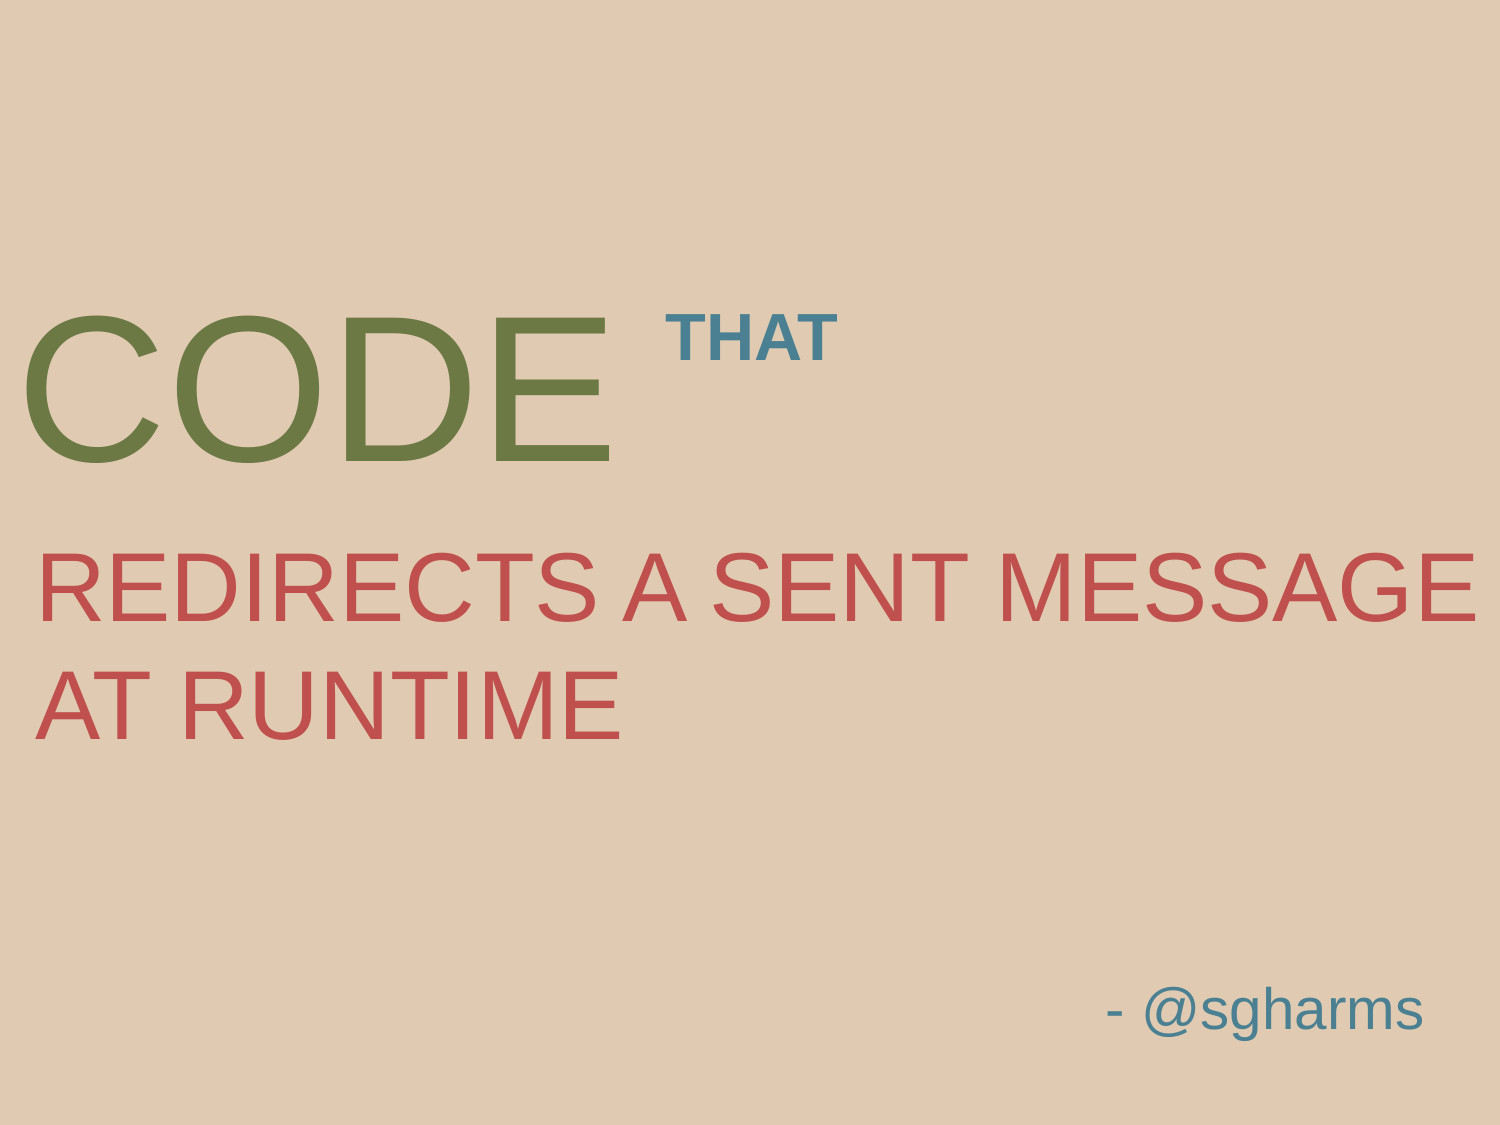

CODE
THAT
REDIRECTS A SENT MESSAGE
AT RUNTIME
- @sgharms